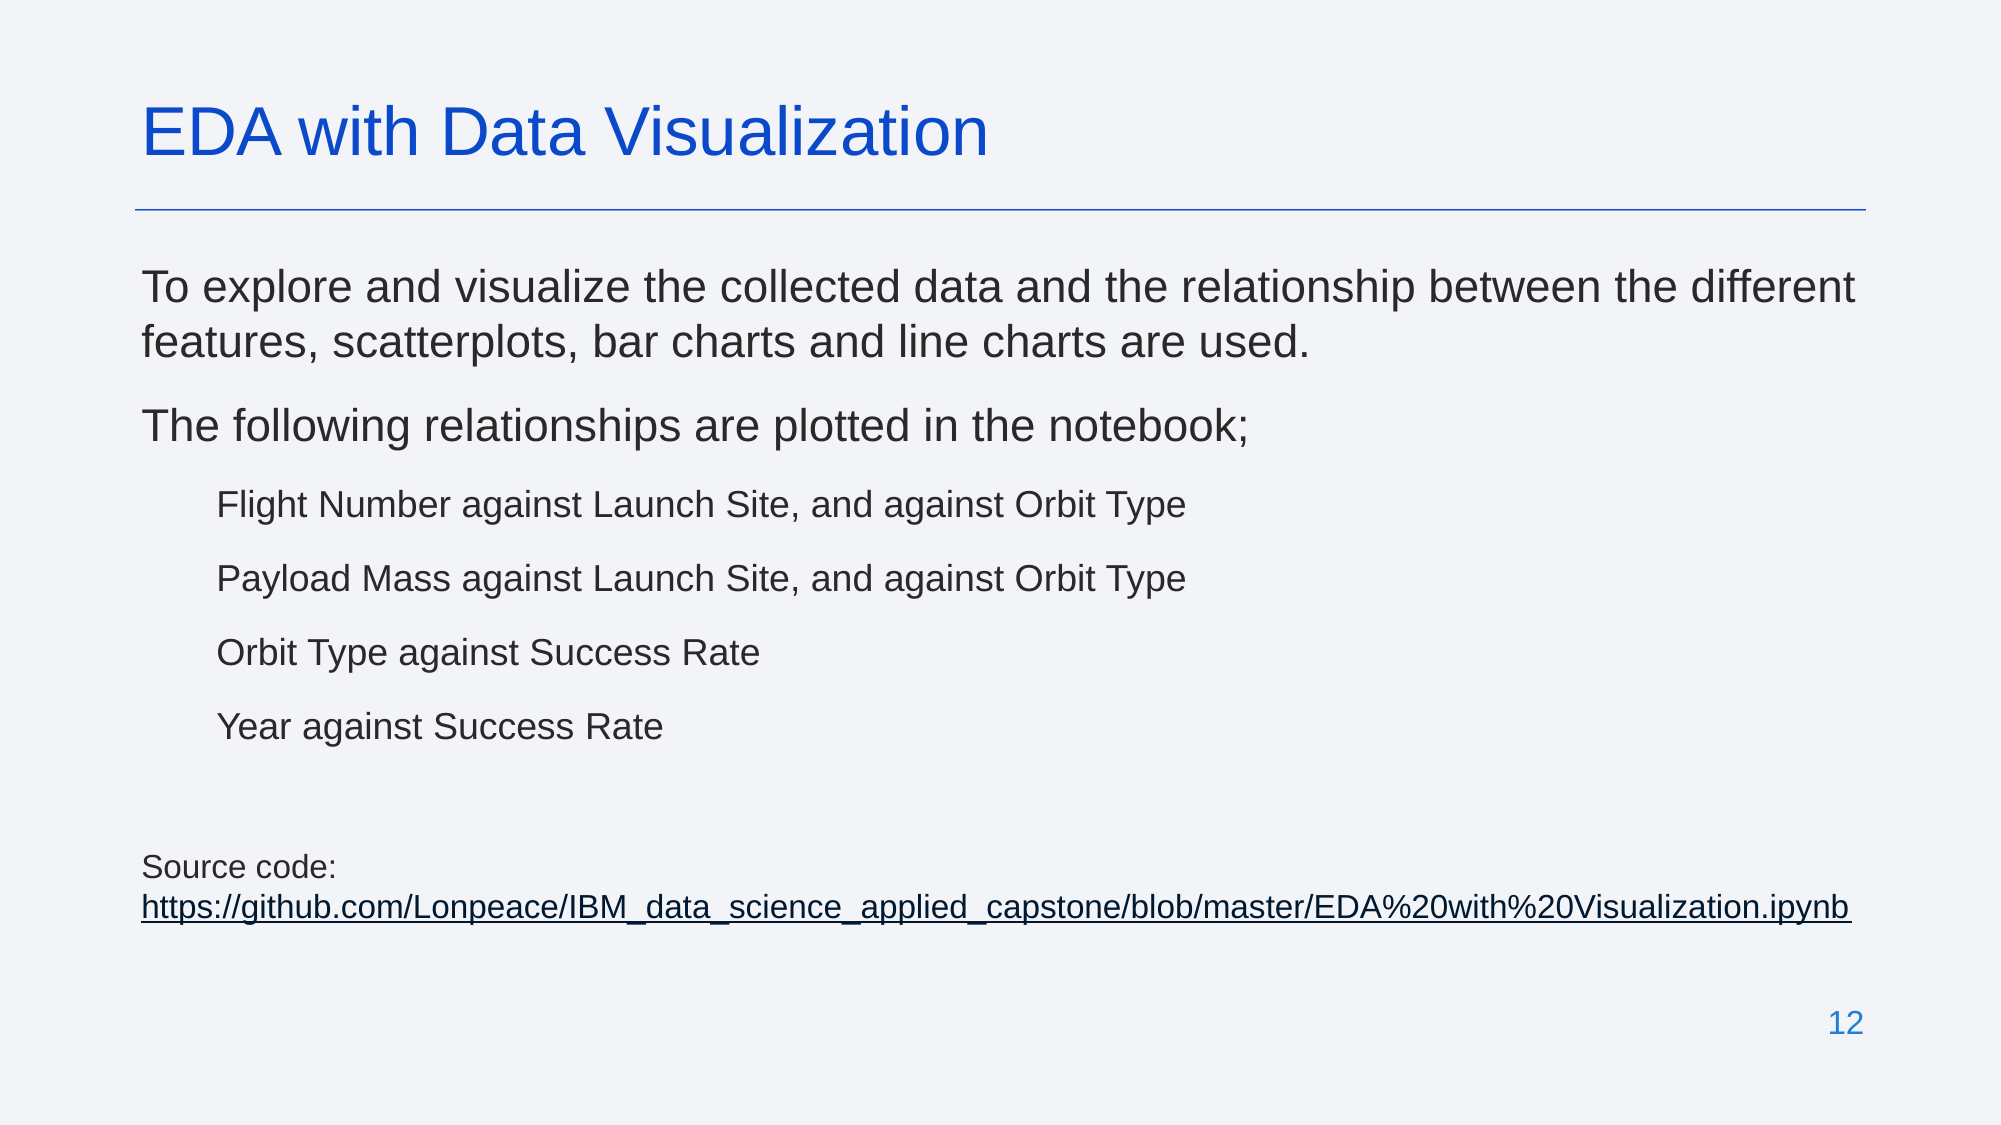

EDA with Data Visualization
To explore and visualize the collected data and the relationship between the different features, scatterplots, bar charts and line charts are used.
The following relationships are plotted in the notebook;
Flight Number against Launch Site, and against Orbit Type
Payload Mass against Launch Site, and against Orbit Type
Orbit Type against Success Rate
Year against Success Rate

Source code: https://github.com/Lonpeace/IBM_data_science_applied_capstone/blob/master/EDA%20with%20Visualization.ipynb

12